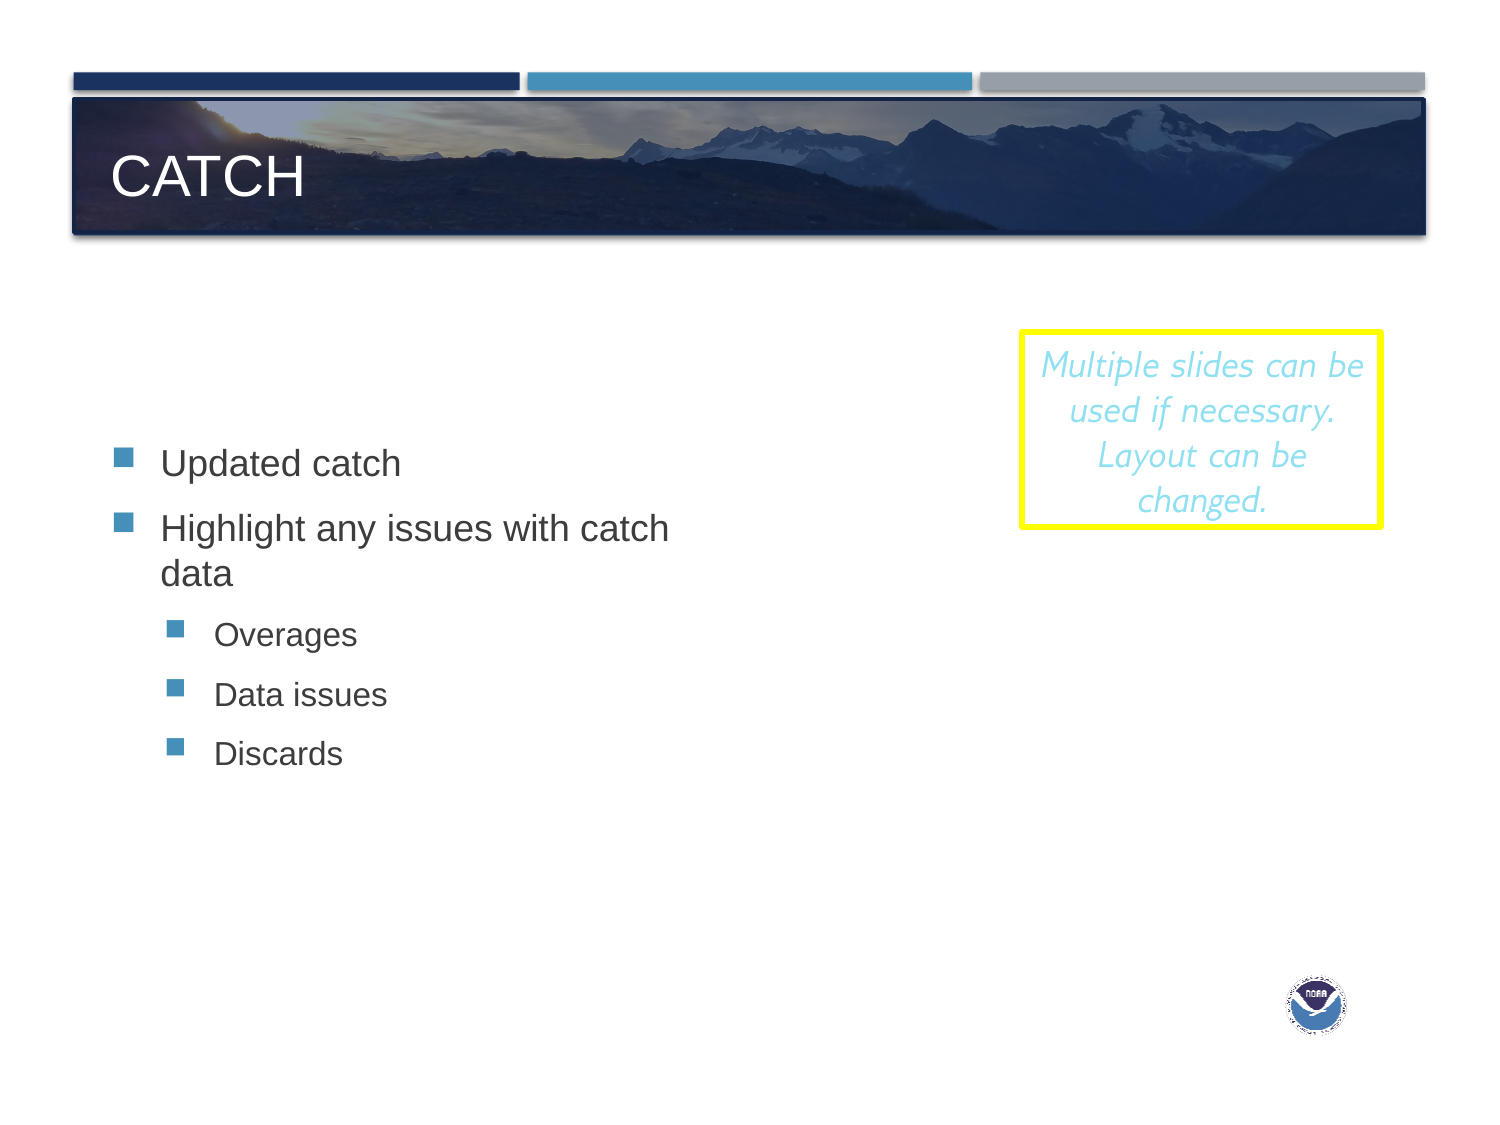

# Catch

Updated catch
Highlight any issues with catch data
Overages
Data issues
Discards
Multiple slides can be used if necessary. Layout can be changed.